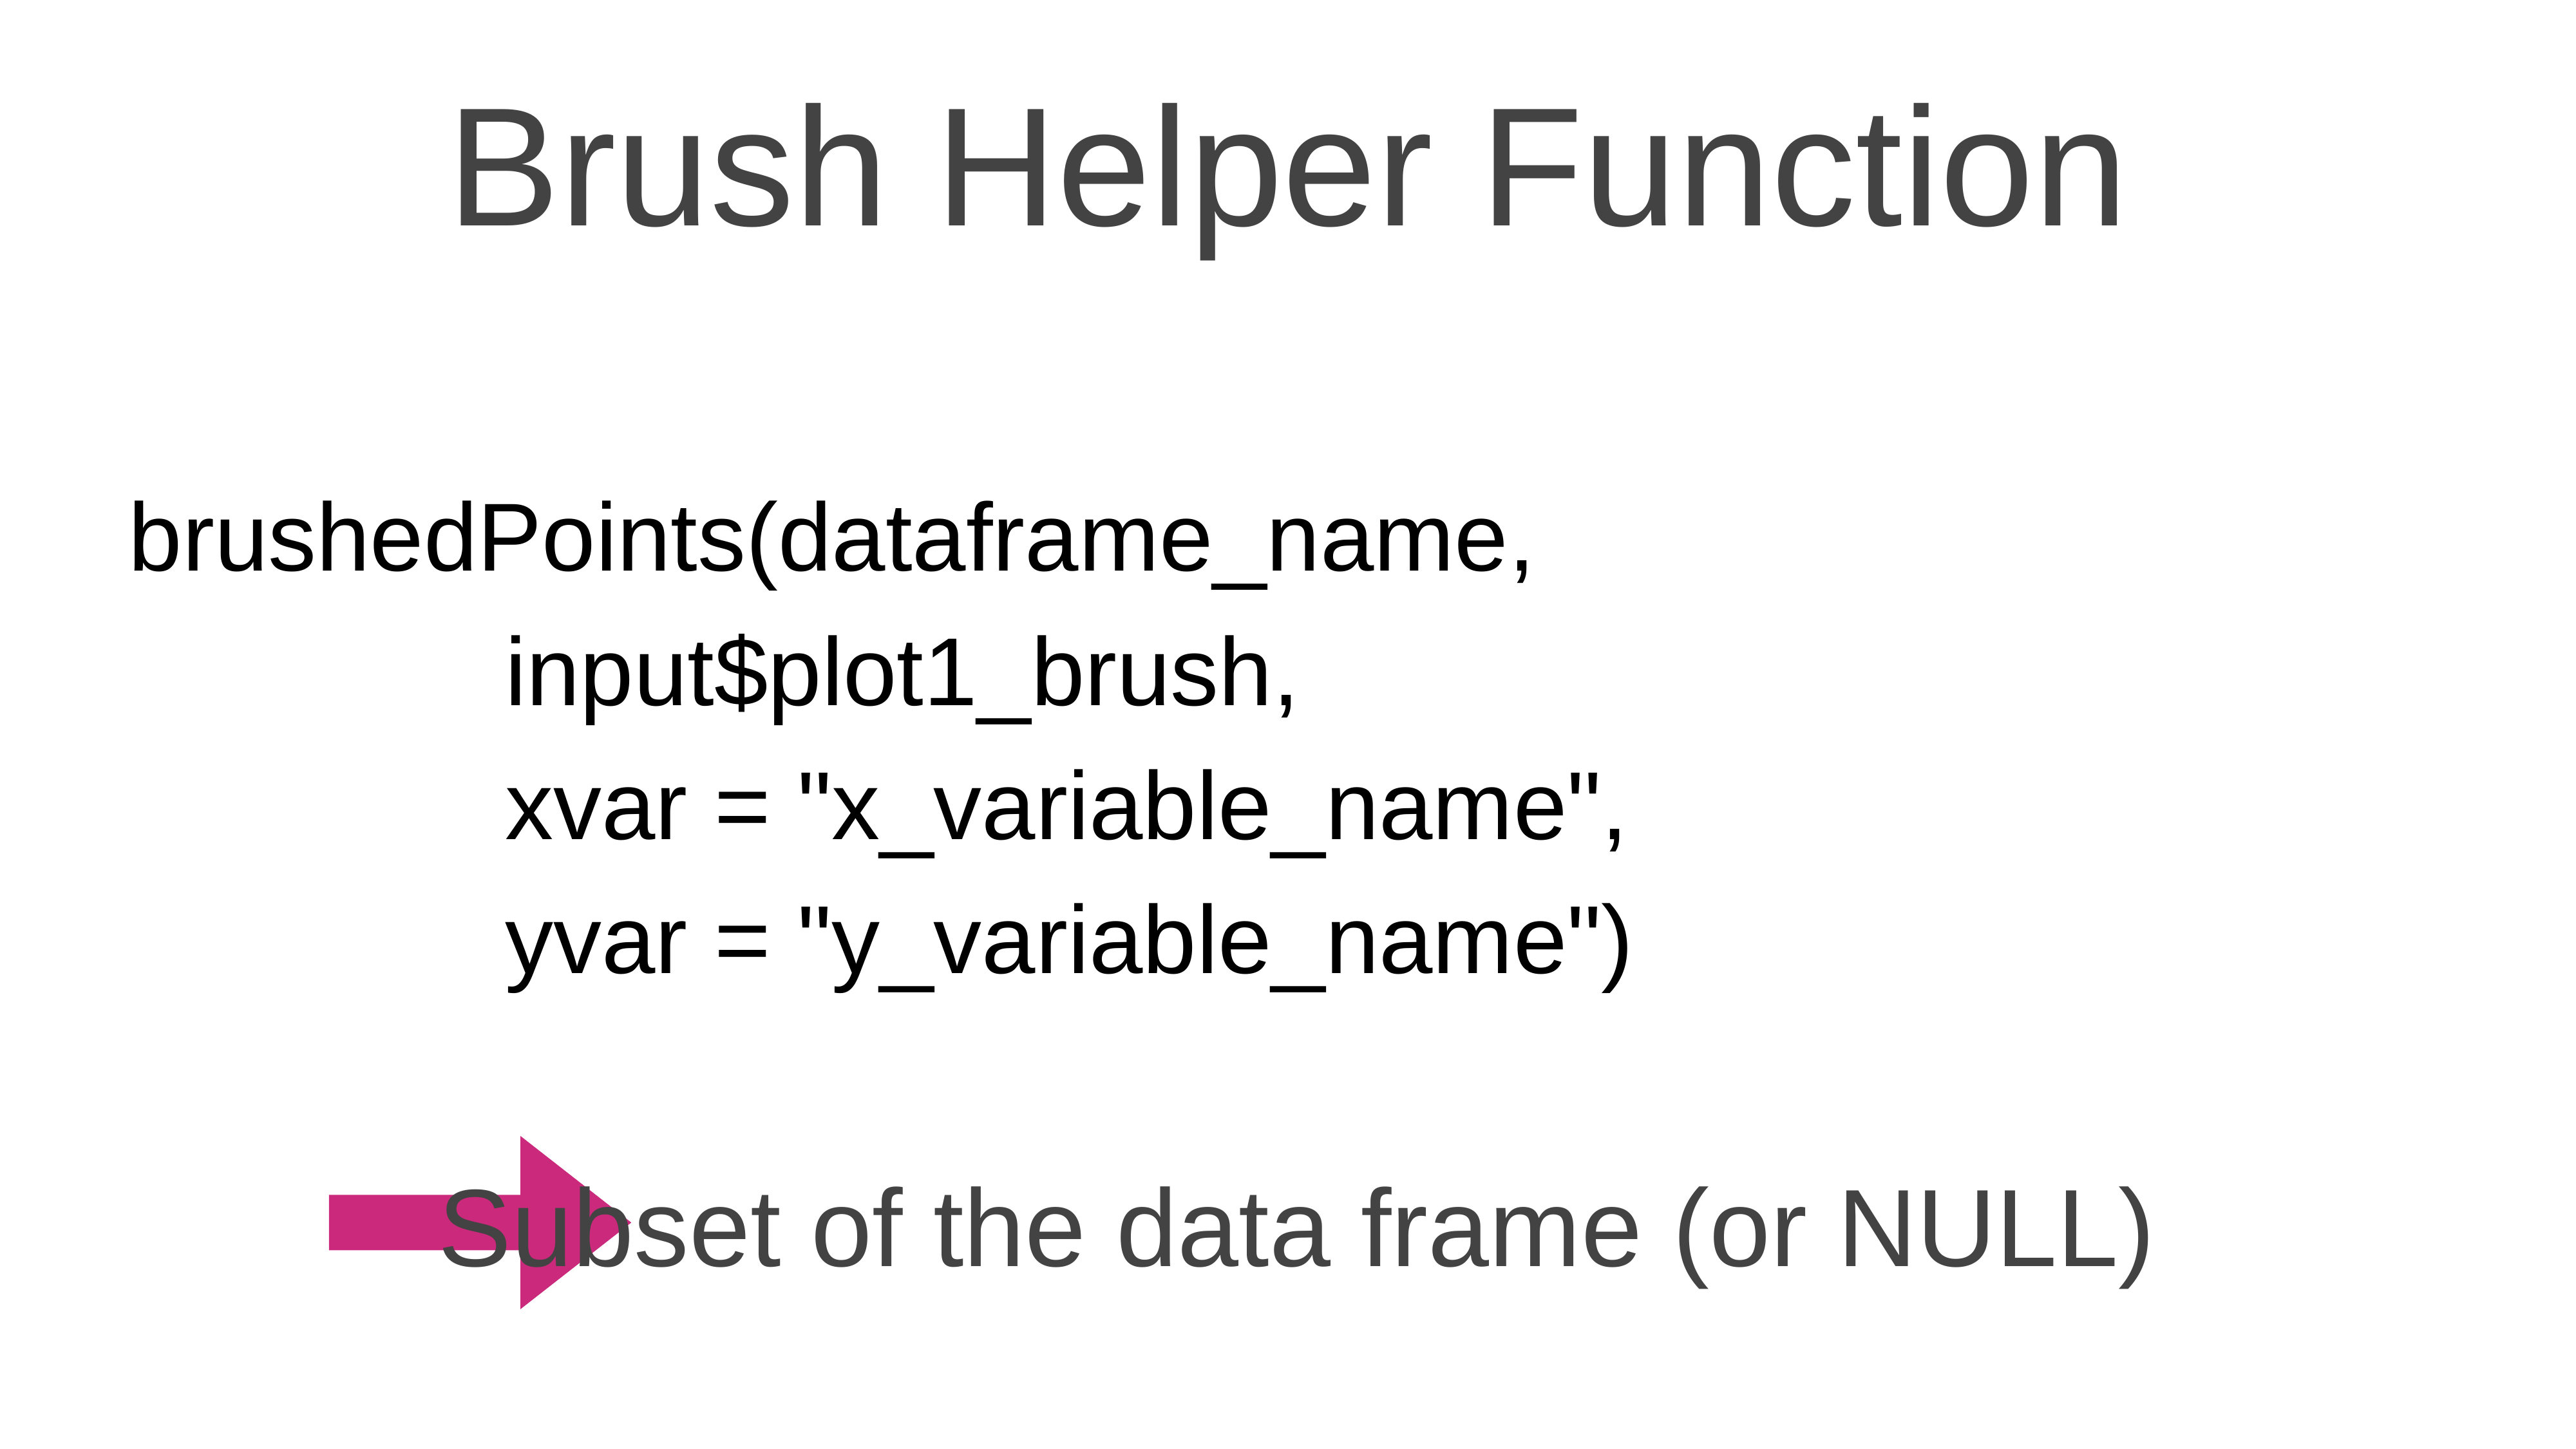

Brush Helper Function
brushedPoints(dataframe_name,
              input$plot1_brush,
              xvar = "x_variable_name",
              yvar = "y_variable_name")

Subset of the data frame (or NULL)